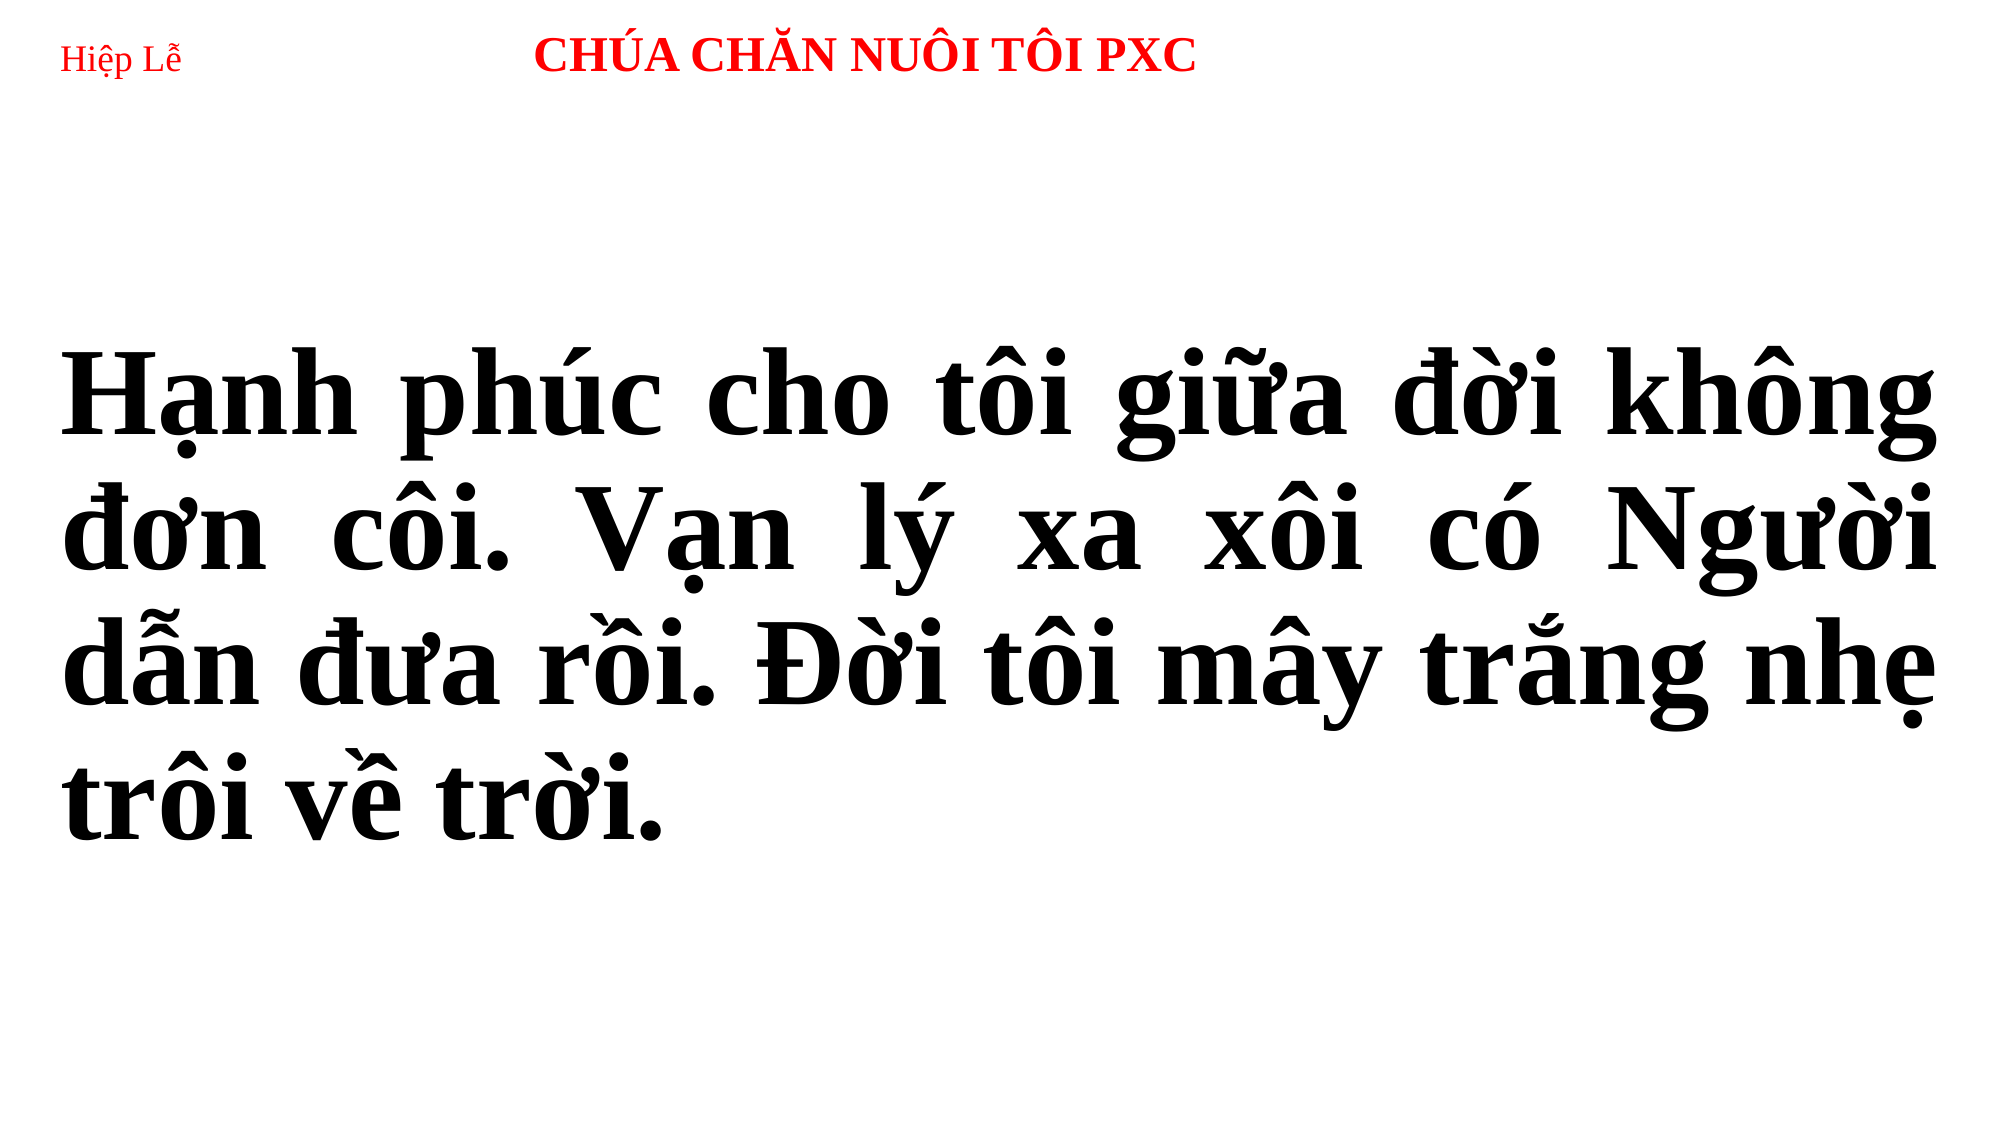

# Hiệp Lễ                                     CHÚA CHĂN NUÔI TÔI PXC
Hạnh phúc cho tôi giữa đời không đơn côi. Vạn lý xa xôi có Người dẫn đưa rồi. Đời tôi mây trắng nhẹ trôi về trời.